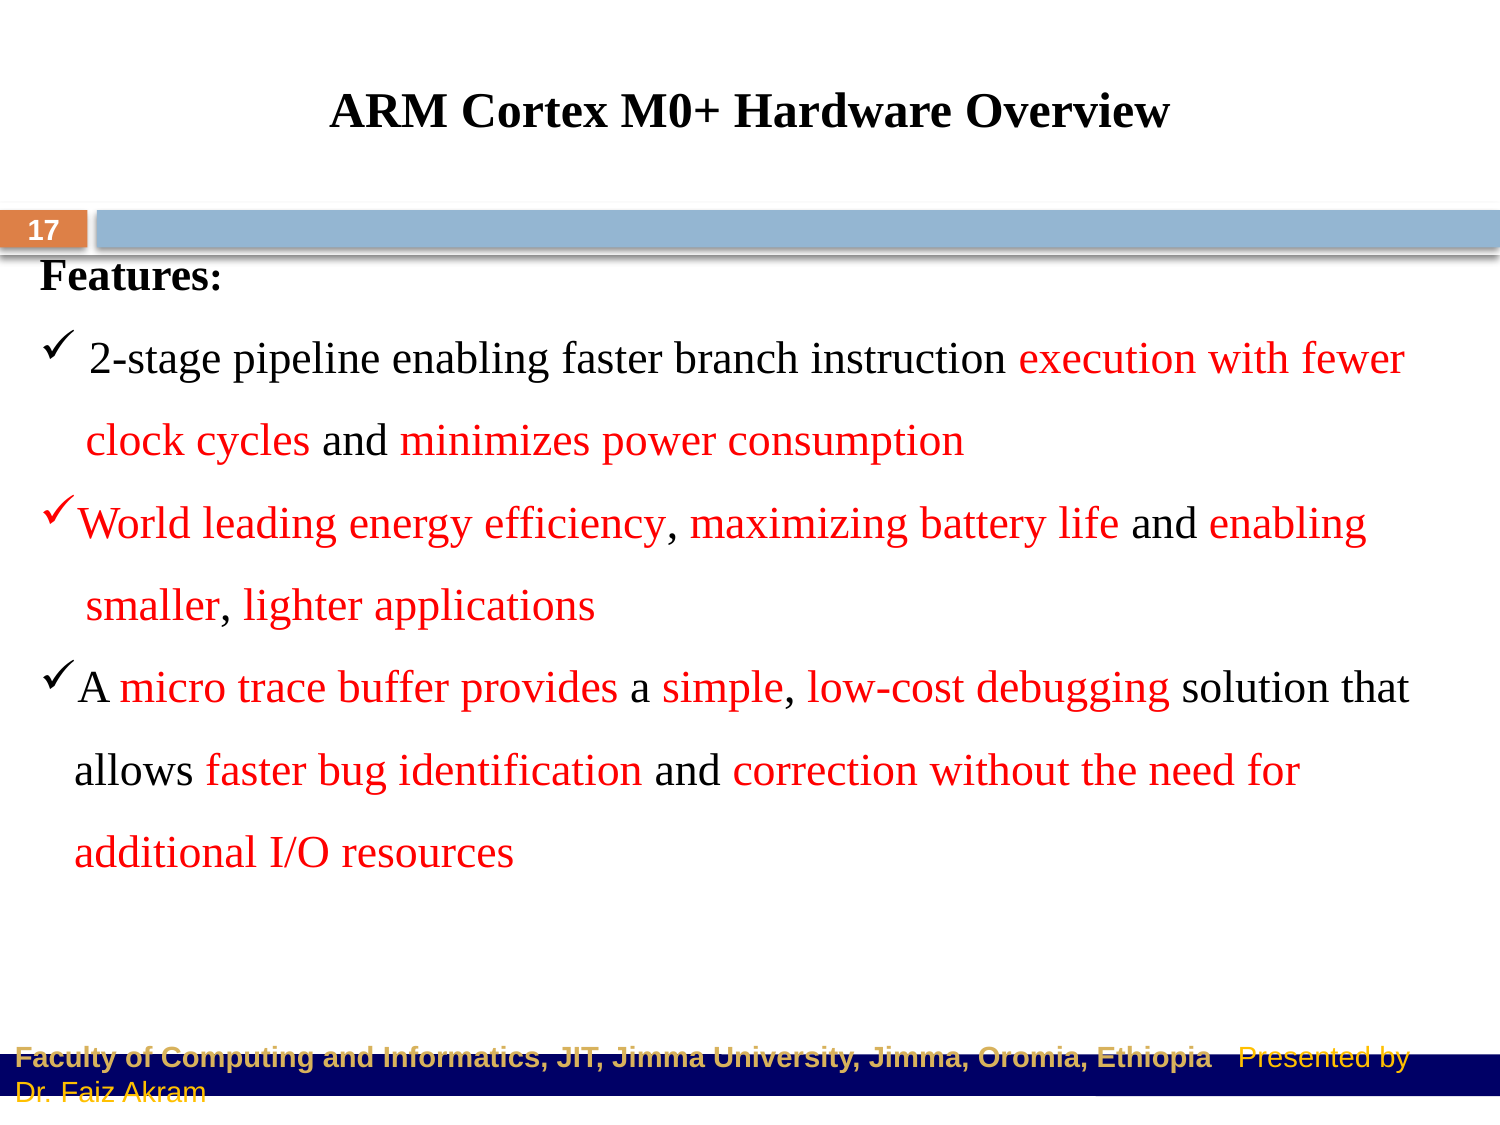

ARM Cortex M0+ Hardware Overview

17
Features:
 2-stage pipeline enabling faster branch instruction execution with fewer
    clock cycles and minimizes power consumption
World leading energy efficiency, maximizing battery life and enabling
    smaller, lighter applications
A micro trace buffer provides a simple, low-cost debugging solution that
   allows faster bug identification and correction without the need for
   additional I/O resources
Faculty of Computing and Informatics, JIT, Jimma University, Jimma, Oromia, Ethiopia   Presented by Dr. Faiz Akram